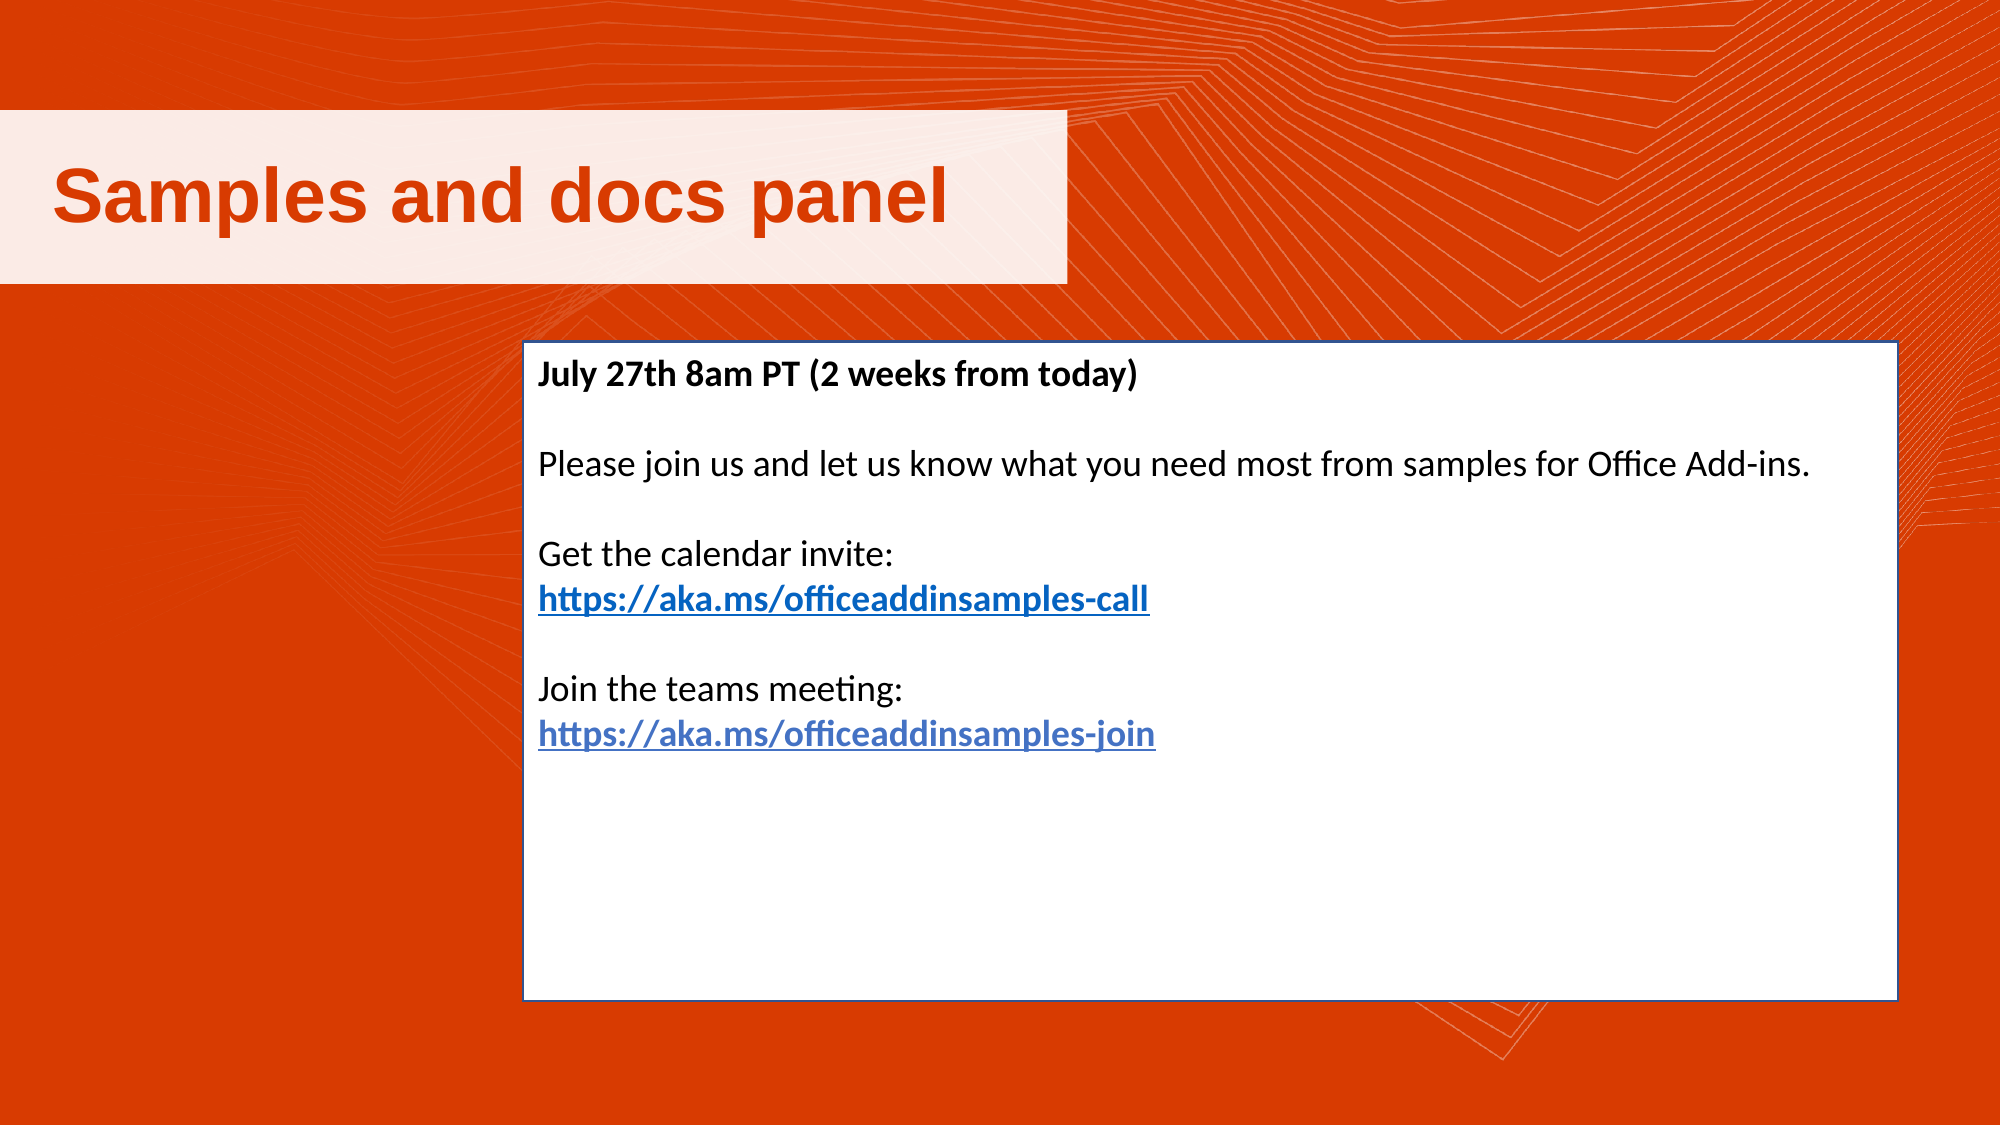

Samples and docs panel
July 27th 8am PT (2 weeks from today)

Please join us and let us know what you need most from samples for Office Add-ins.

Get the calendar invite:
https://aka.ms/officeaddinsamples-call

Join the teams meeting:
https://aka.ms/officeaddinsamples-join